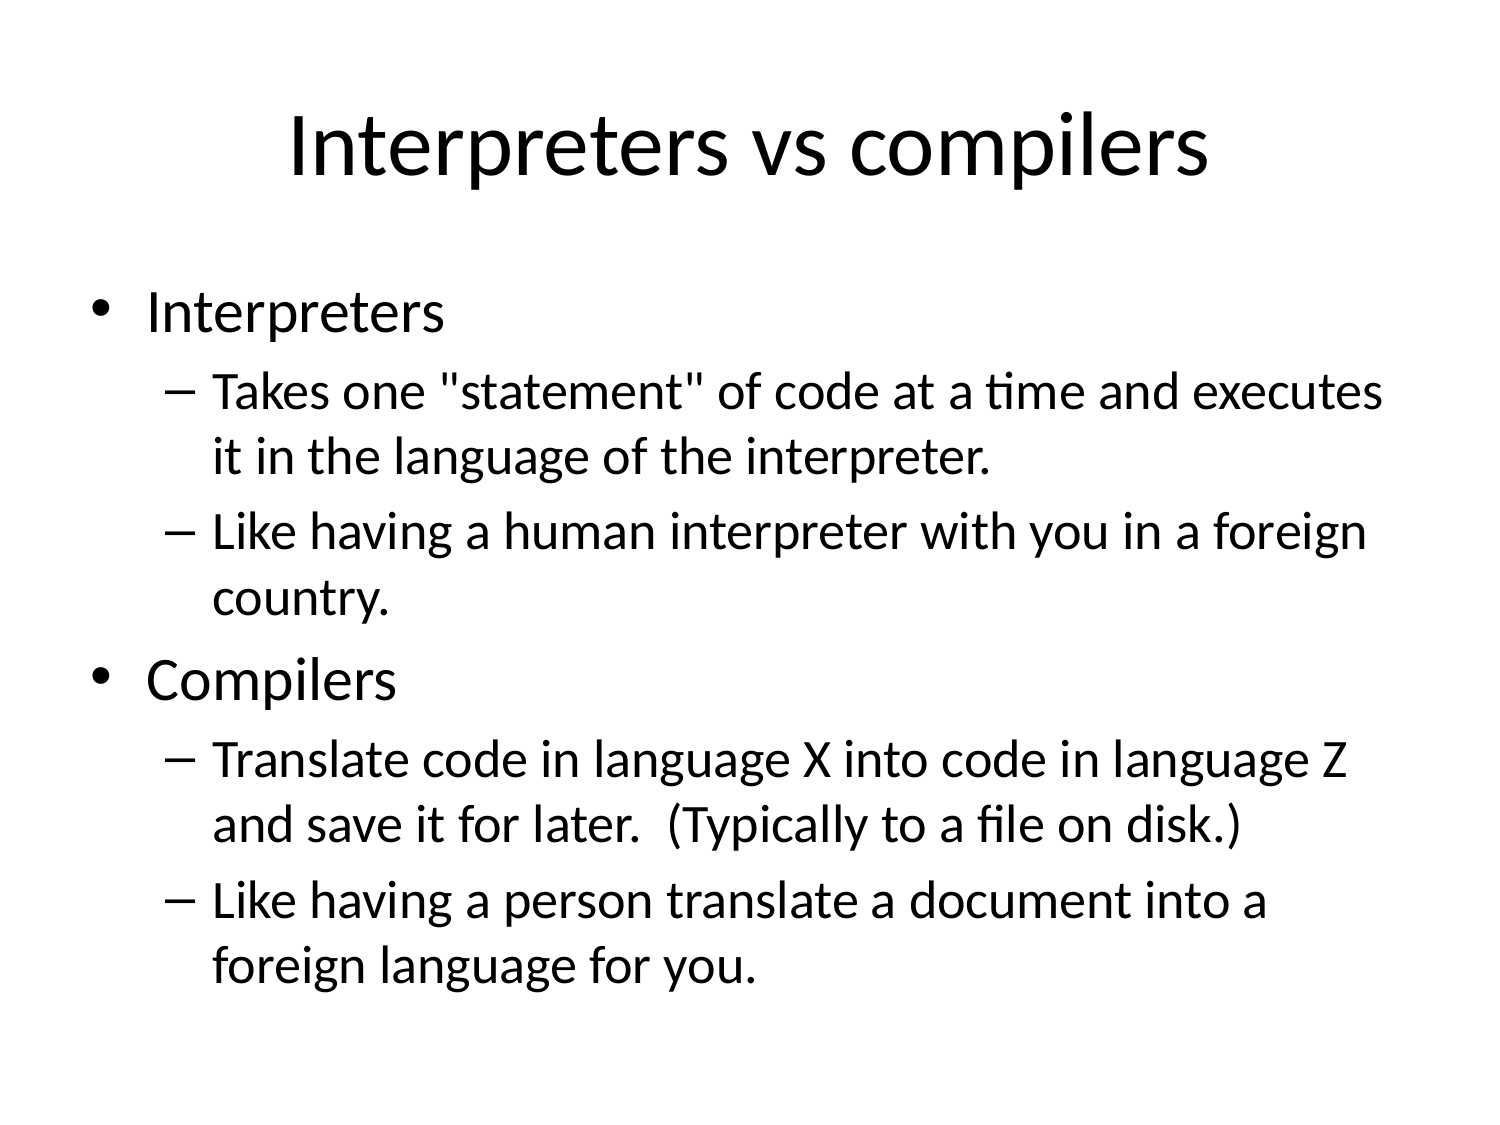

# Interpreters vs compilers
Interpreters
Takes one "statement" of code at a time and executes it in the language of the interpreter.
Like having a human interpreter with you in a foreign country.
Compilers
Translate code in language X into code in language Z and save it for later.  (Typically to a file on disk.)
Like having a person translate a document into a foreign language for you.